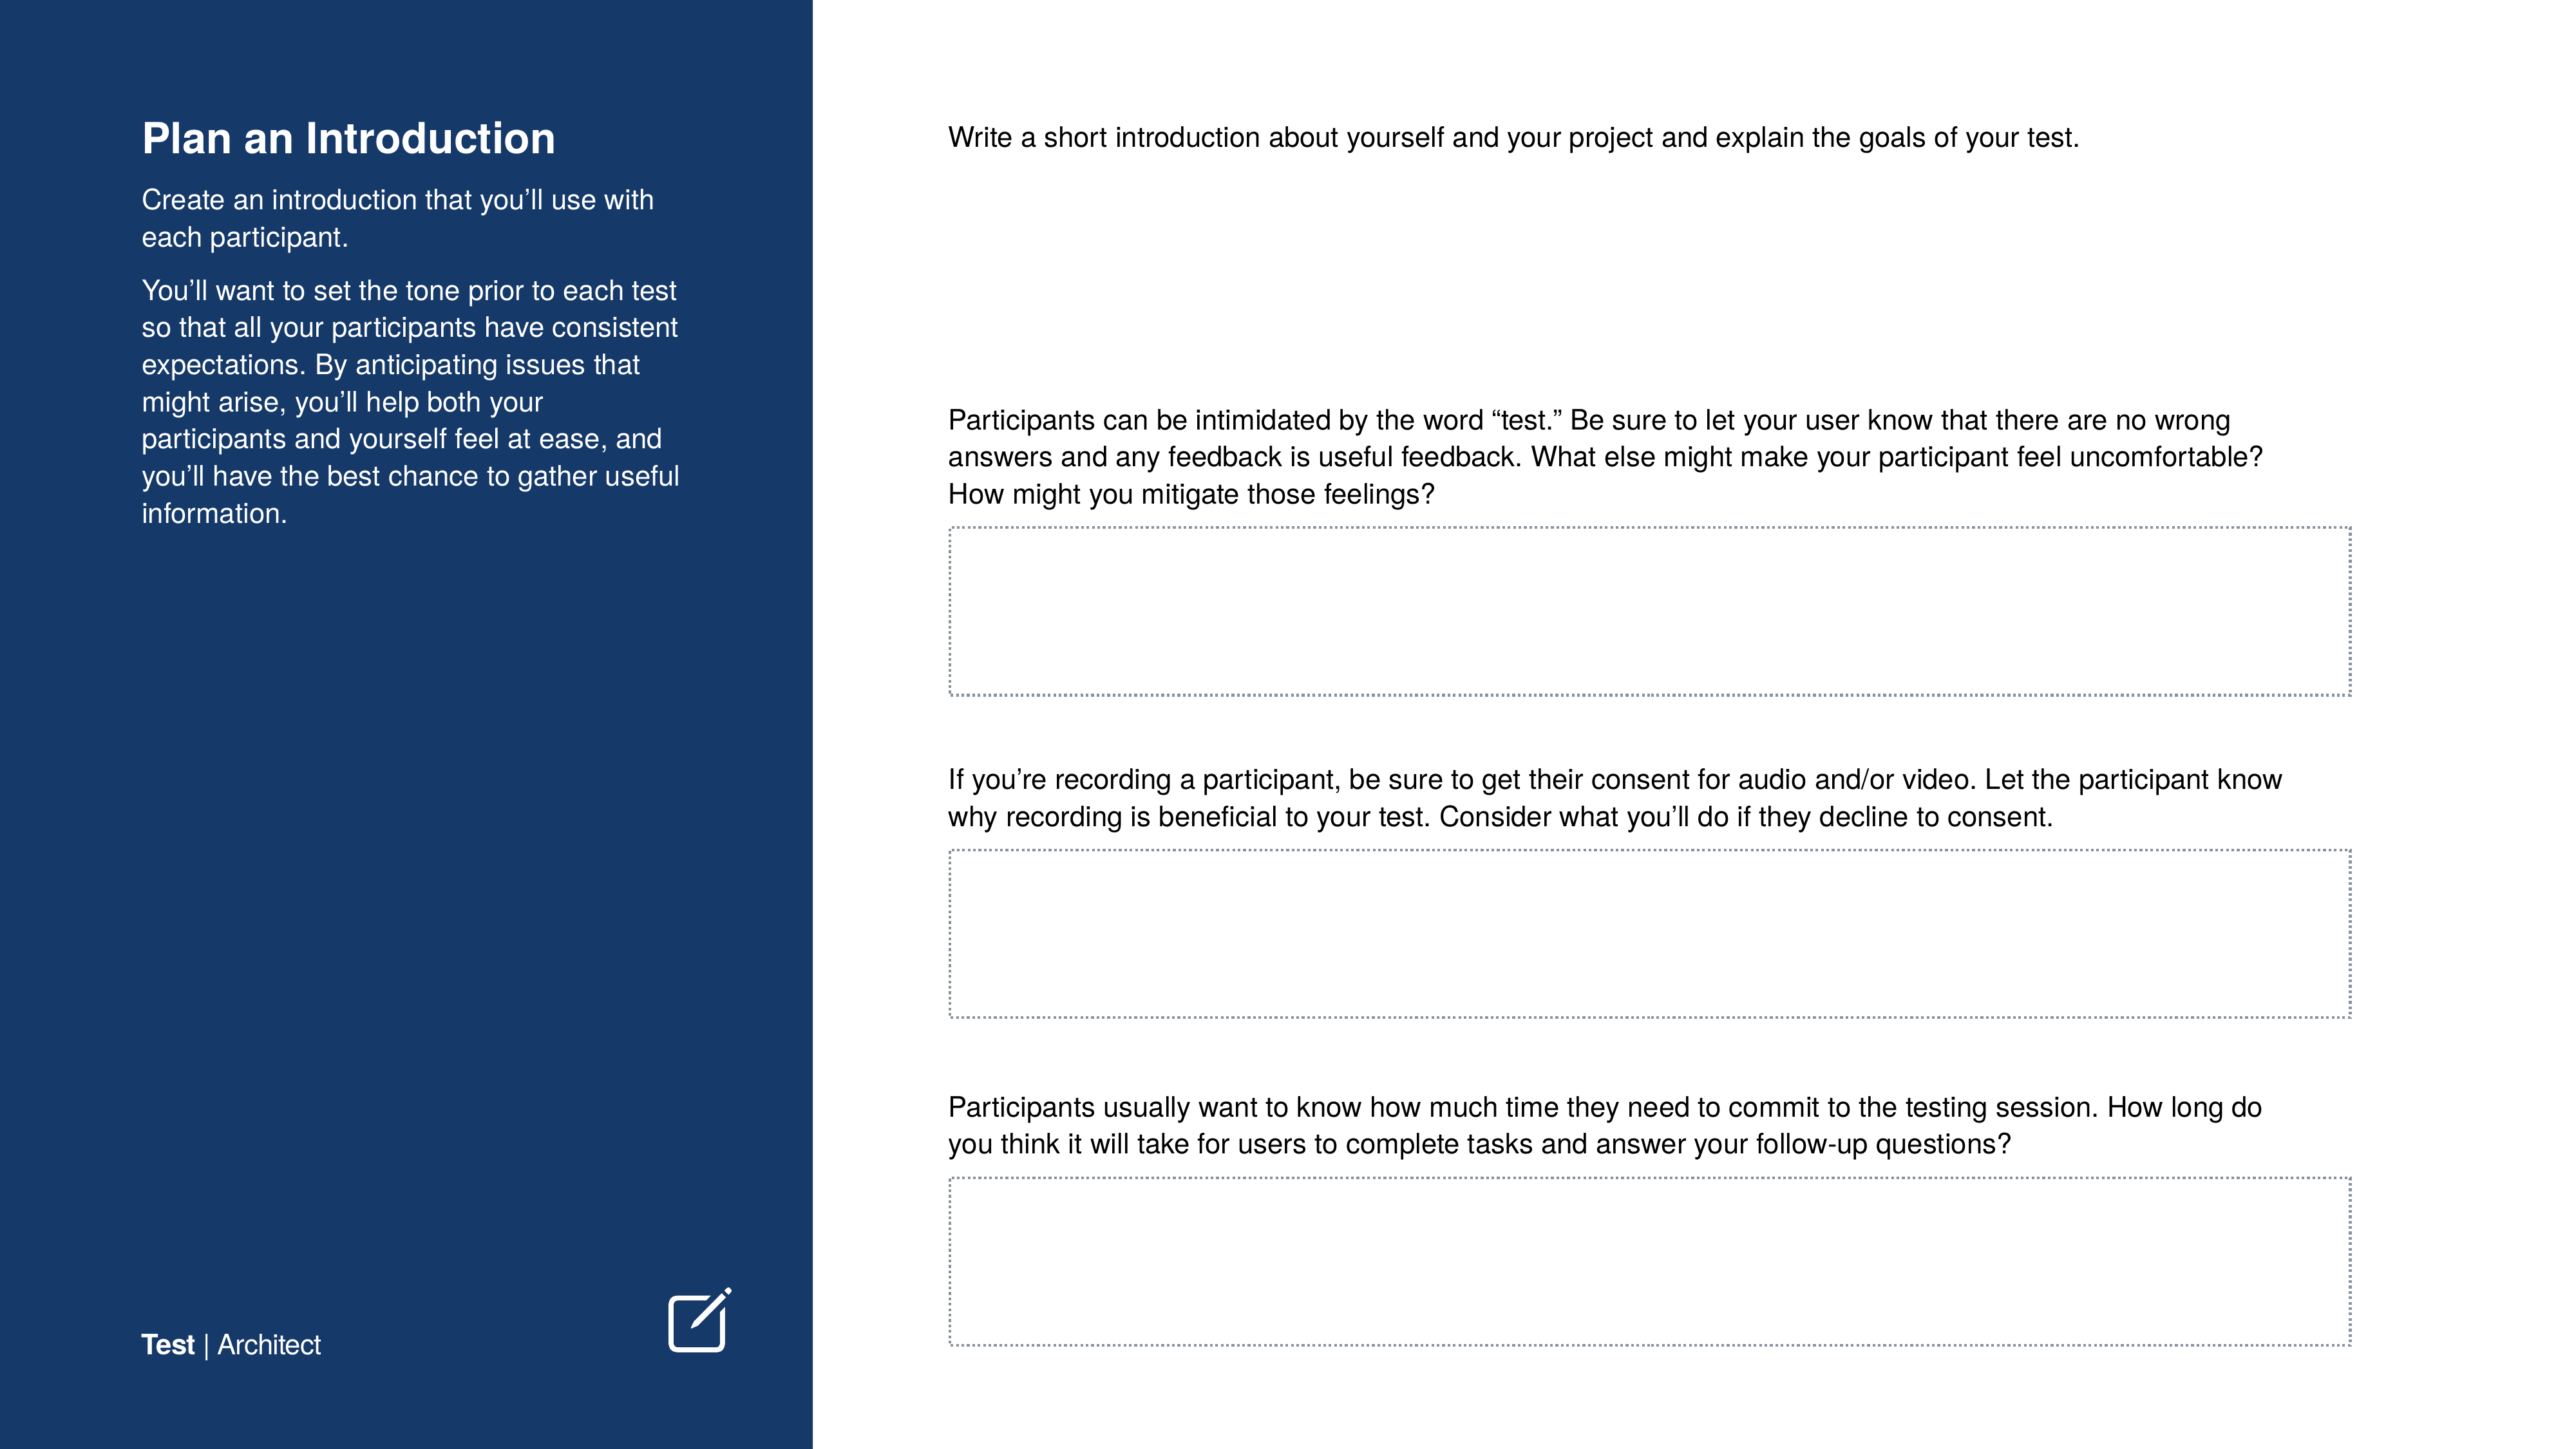

Plan an Introduction
Create an introduction that you’ll use with each participant.
You’ll want to set the tone prior to each test so that all your participants have consistent expectations. By anticipating issues that might arise, you’ll help both your participants and yourself feel at ease, and you’ll have the best chance to gather useful information.
Participants can be intimidated by the word “test.” Be sure to let your user know that there are no wrong answers and any feedback is useful feedback. What else might make your participant feel uncomfortable? How might you mitigate those feelings?
If you’re recording a participant, be sure to get their consent for audio and/or video. Let the participant know why recording is beneficial to your test. Consider what you’ll do if they decline to consent.
Participants usually want to know how much time they need to commit to the testing session. How long do you think it will take for users to complete tasks and answer your follow-up questions?
Write a short introduction about yourself and your project and explain the goals of your test.

Test | Architect
104